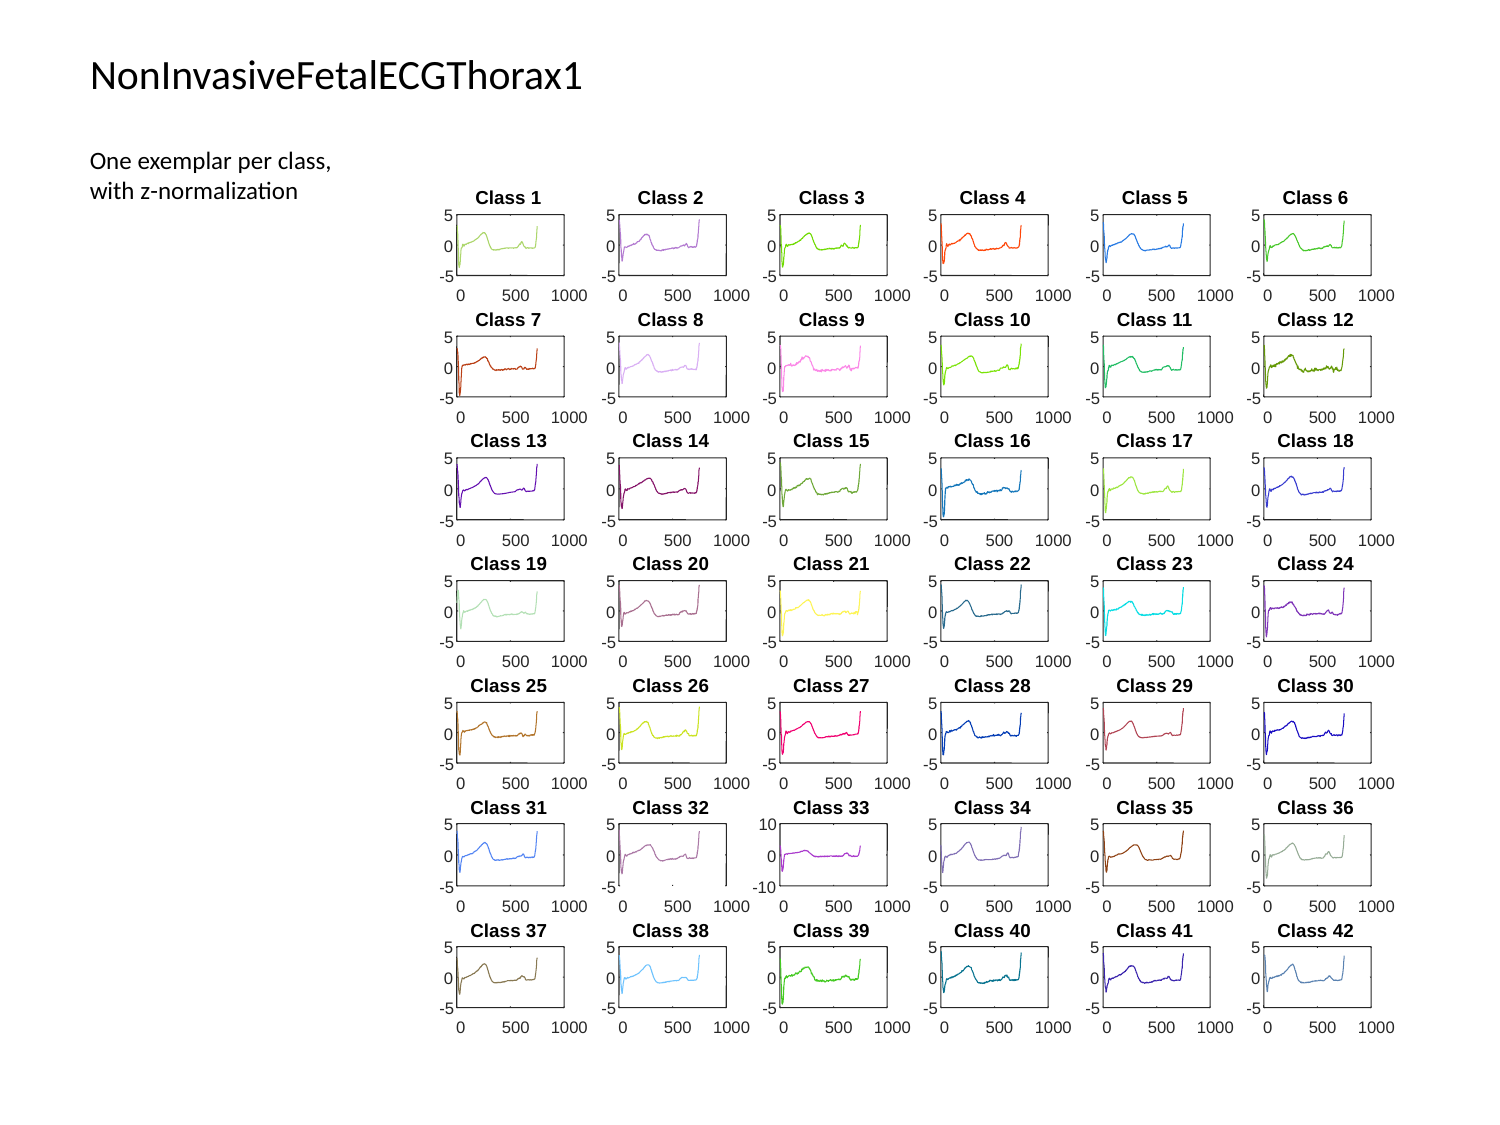

# NonInvasiveFetalECGThorax1
One exemplar per class, with z-normalization
Class 1
Class 2
Class 3
Class 4
Class 5
Class 6
5
5
5
5
5
5

0
0
0
0
0
0

-5
-5
-5
-5
-5
-5

0
500
1000
0
500
1000
0
500
1000
0
500
1000
0
500
1000
0
500
1000
Class 7
Class 8
Class 9
Class 10
Class 11
Class 12
5
5
5
5
5
5

0
0
0
0
0
0

-5
-5
-5
-5
-5
-5

0
500
1000
0
500
1000
0
500
1000
0
500
1000
0
500
1000
0
500
1000
Class 13
Class 14
Class 15
Class 16
Class 17
Class 18
5
5
5
5
5
5

0
0
0
0
0
0

-5
-5
-5
-5
-5
-5

0
500
1000
0
500
1000
0
500
1000
0
500
1000
0
500
1000
0
500
1000
Class 19
Class 20
Class 21
Class 22
Class 23
Class 24
5
5
5
5
5
5

0
0
0
0
0
0

-5
-5
-5
-5
-5
-5

0
500
1000
0
500
1000
0
500
1000
0
500
1000
0
500
1000
0
500
1000
Class 25
Class 26
Class 27
Class 28
Class 29
Class 30
5
5
5
5
5
5

0
0
0
0
0
0

-5
-5
-5
-5
-5
-5

0
500
1000
0
500
1000
0
500
1000
0
500
1000
0
500
1000
0
500
1000
Class 31
Class 32
Class 33
Class 34
Class 35
Class 36
5
5
10
5
5
5

0
0
0
0
0
0

-5
-5
-10
-5
-5
-5

0
500
1000
0
500
1000
0
500
1000
0
500
1000
0
500
1000
0
500
1000
Class 37
Class 38
Class 39
Class 40
Class 41
Class 42
5
5
5
5
5
5

0
0
0
0
0
0

-5
-5
-5
-5
-5
-5

0
500
1000
0
500
1000
0
500
1000
0
500
1000
0
500
1000
0
500
1000